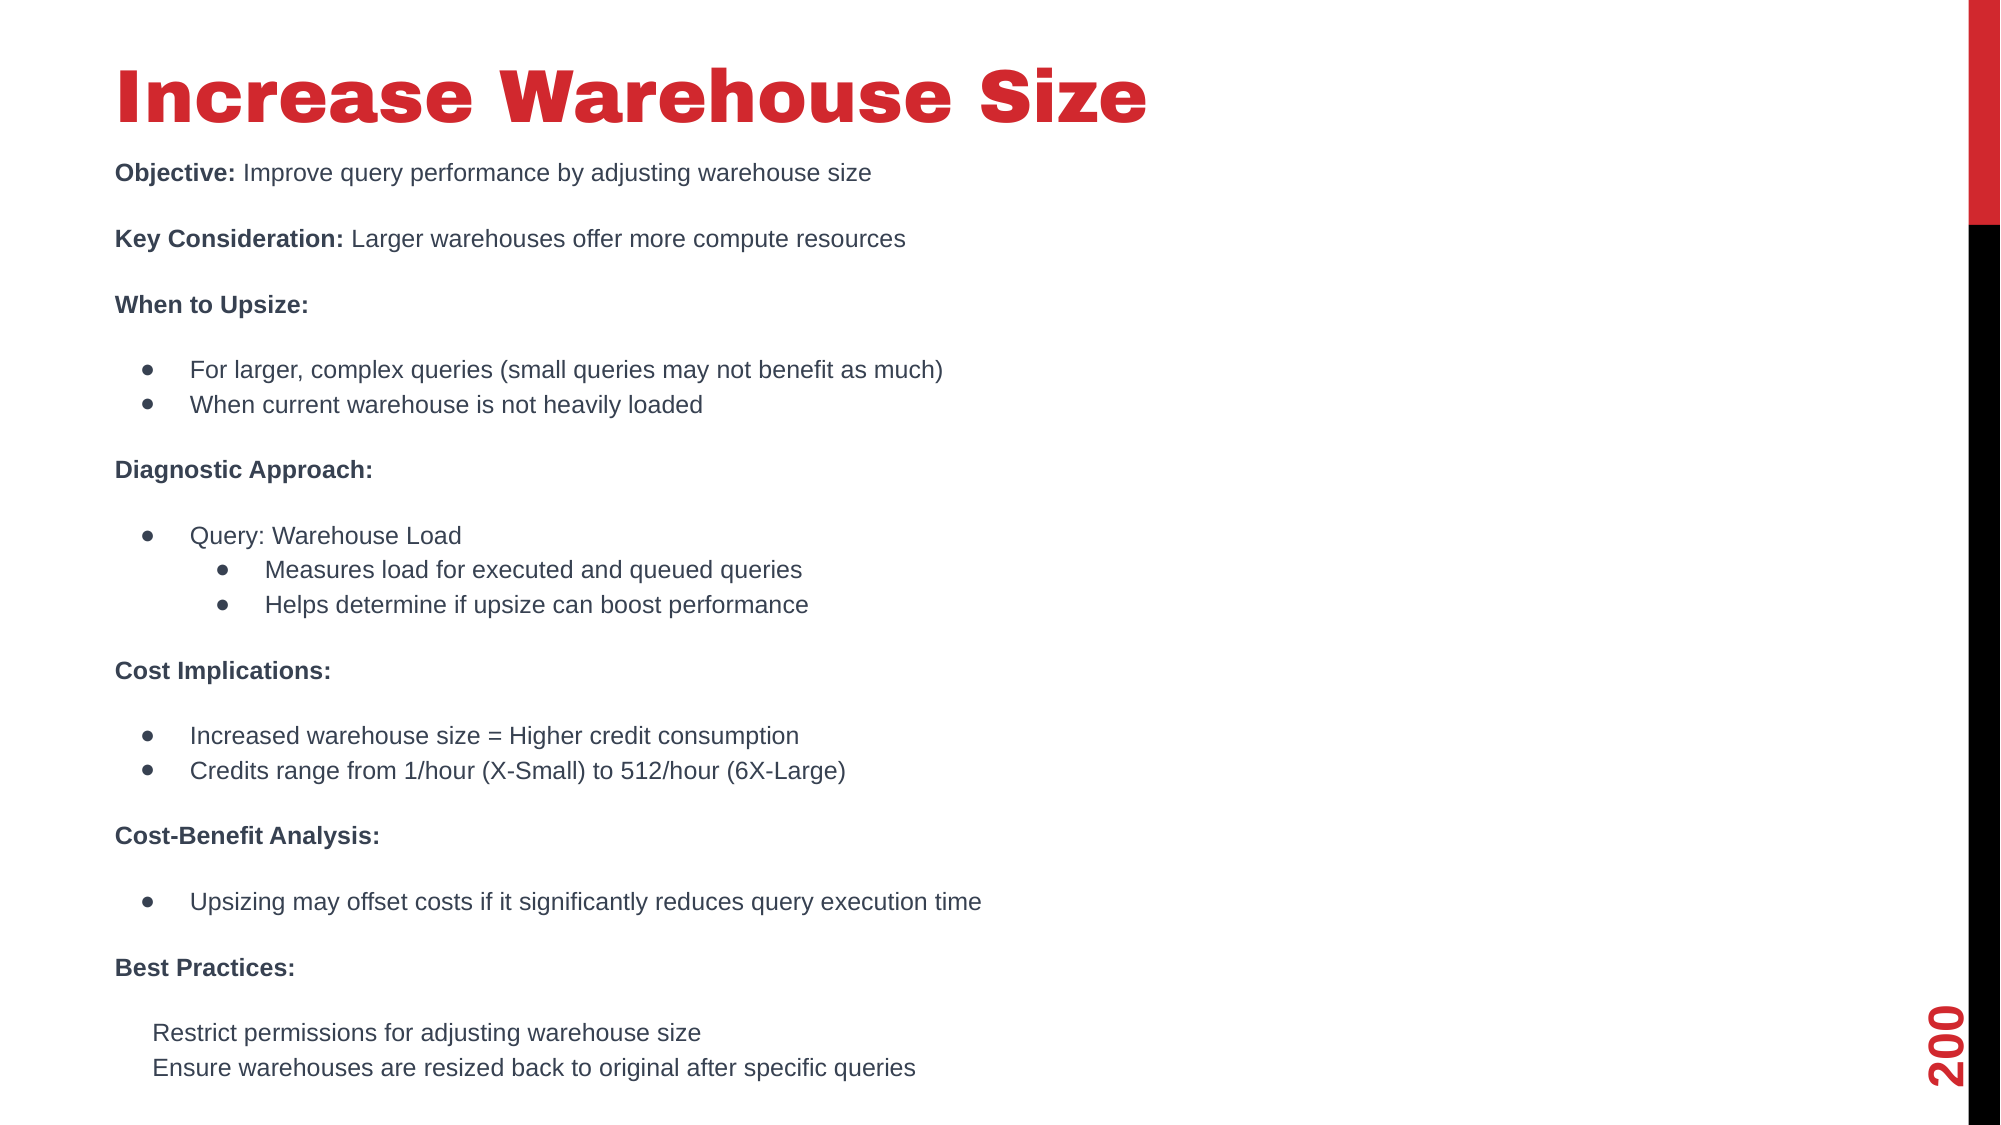

# Increase Warehouse Size
Objective: Improve query performance by adjusting warehouse size
Key Consideration: Larger warehouses offer more compute resources
When to Upsize:
For larger, complex queries (small queries may not benefit as much)
When current warehouse is not heavily loaded
Diagnostic Approach:
Query: Warehouse Load
Measures load for executed and queued queries
Helps determine if upsize can boost performance
Cost Implications:
Increased warehouse size = Higher credit consumption
Credits range from 1/hour (X-Small) to 512/hour (6X-Large)
Cost-Benefit Analysis:
Upsizing may offset costs if it significantly reduces query execution time
Best Practices:
Restrict permissions for adjusting warehouse size
Ensure warehouses are resized back to original after specific queries

200